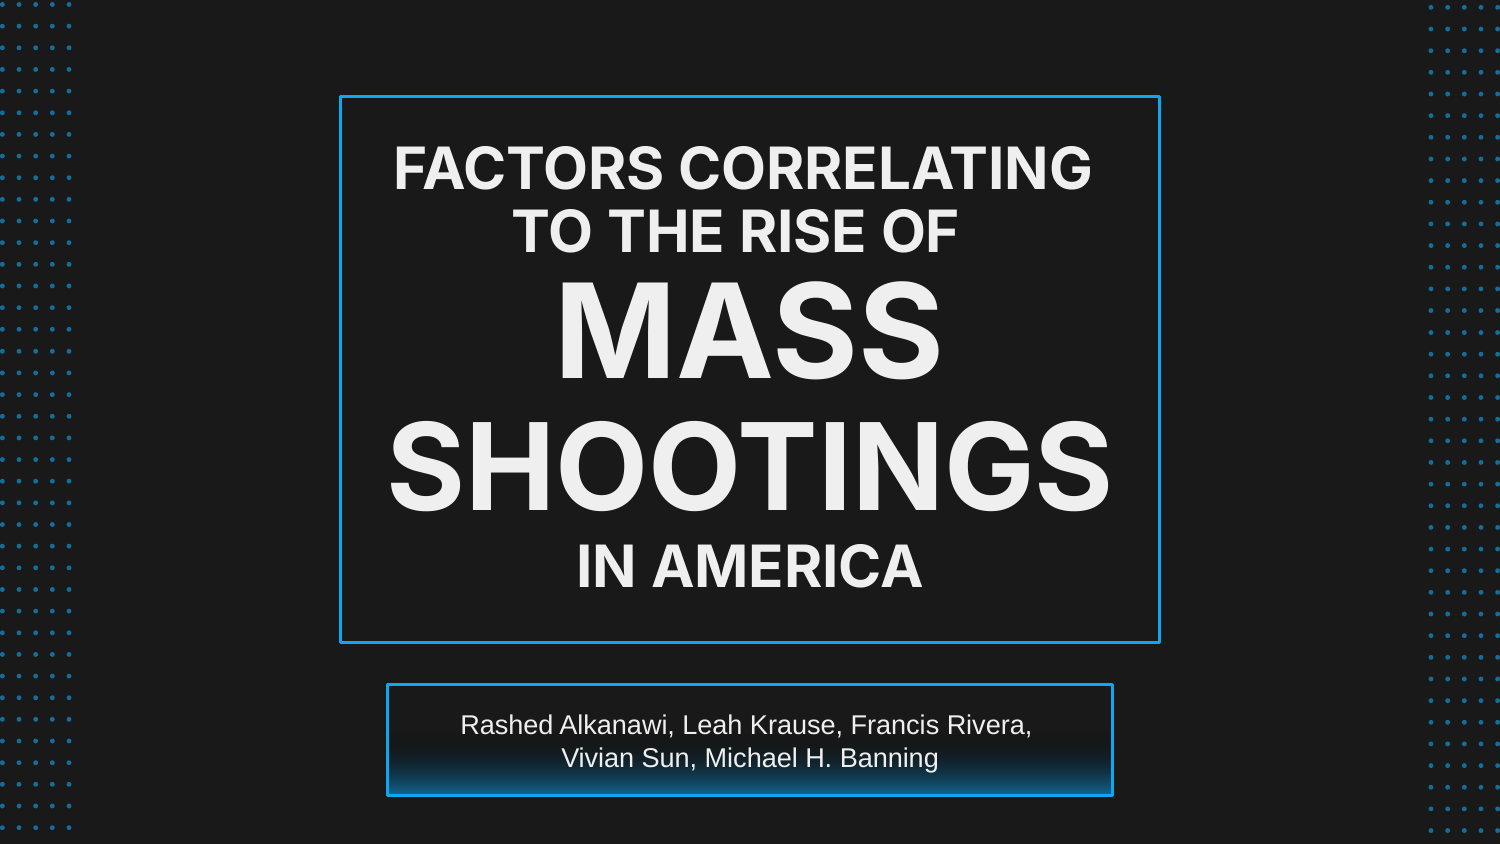

# FACTORS CORRELATING
TO THE RISE OF
MASS SHOOTINGS IN AMERICA

Rashed Alkanawi, Leah Krause, Francis Rivera,
Vivian Sun, Michael H. Banning